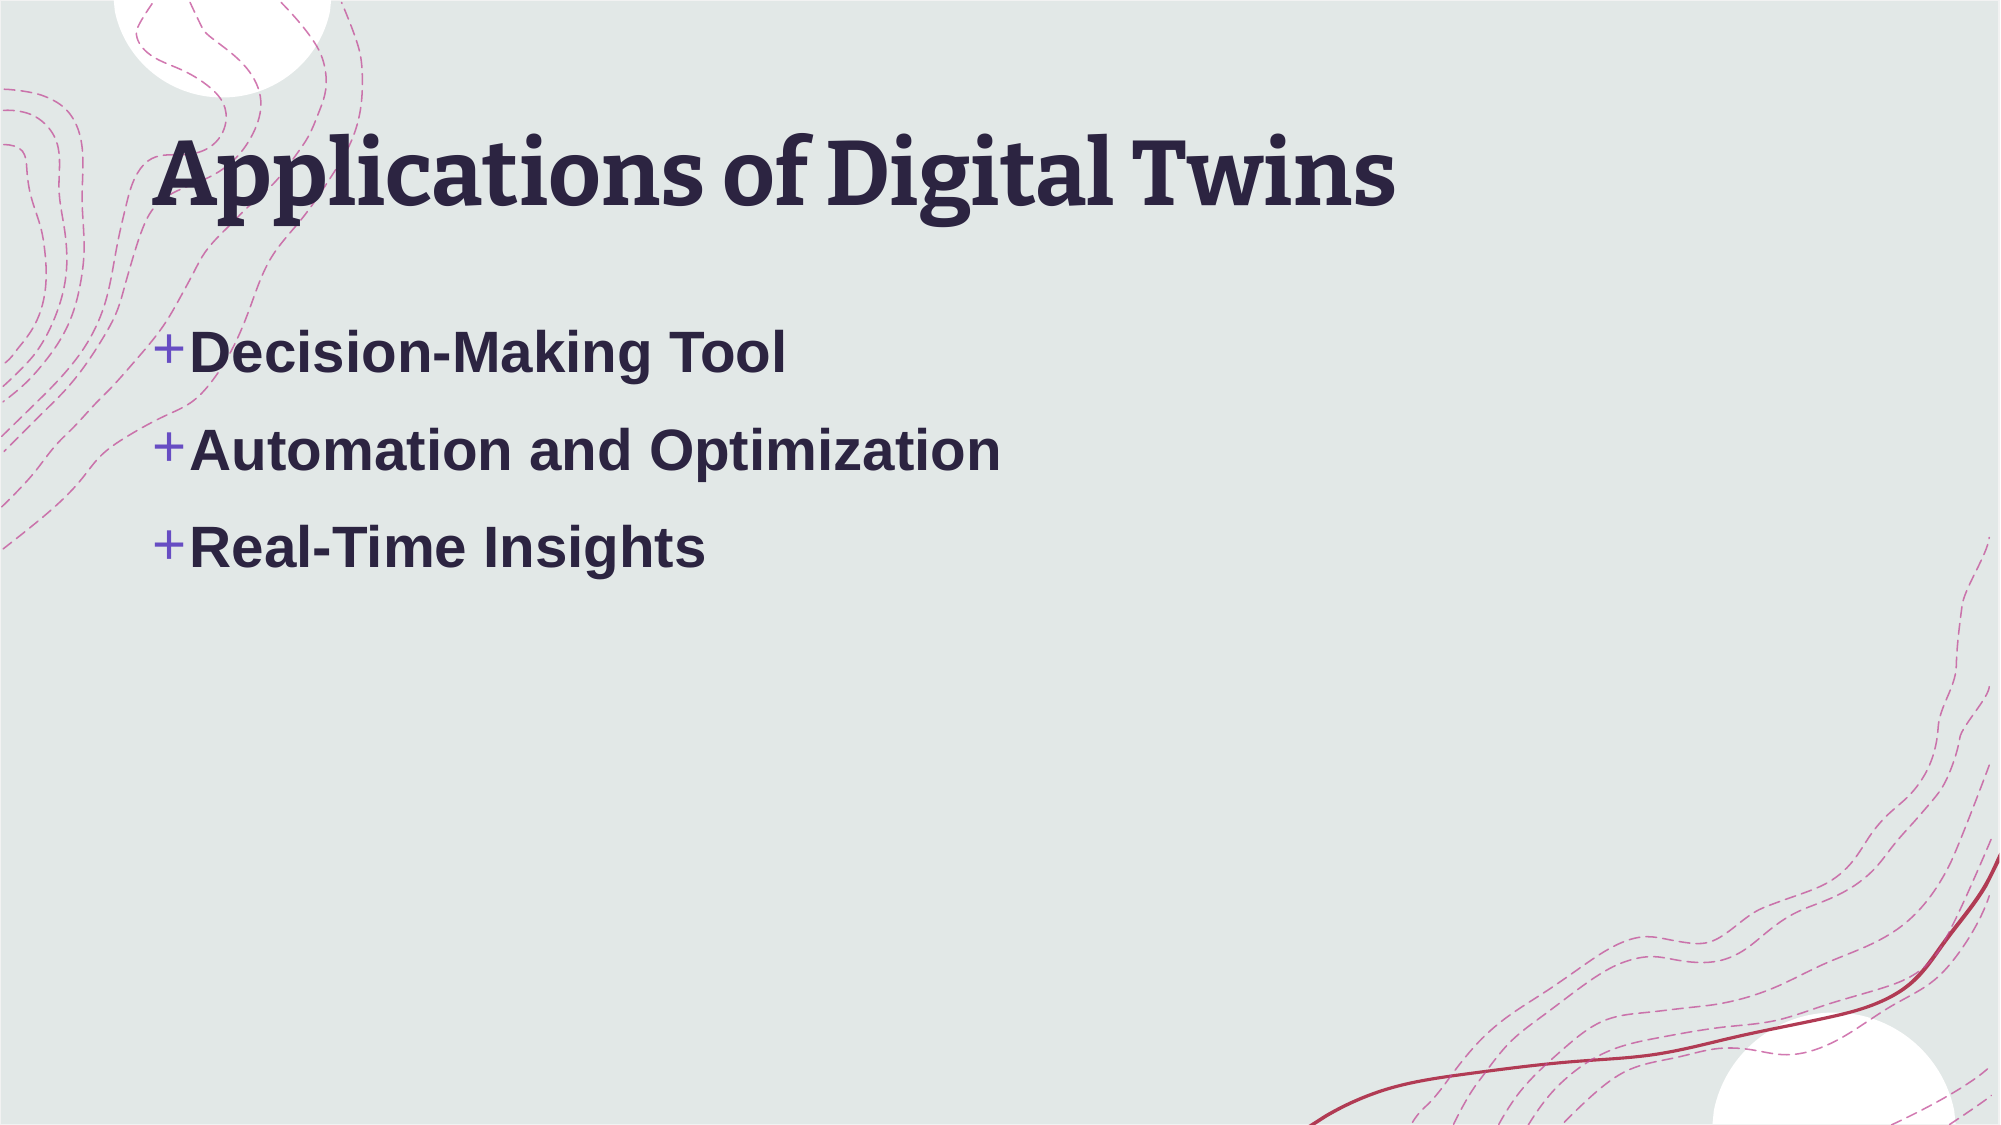

# Applications of Digital Twins
Decision-Making Tool
Automation and Optimization
Real-Time Insights